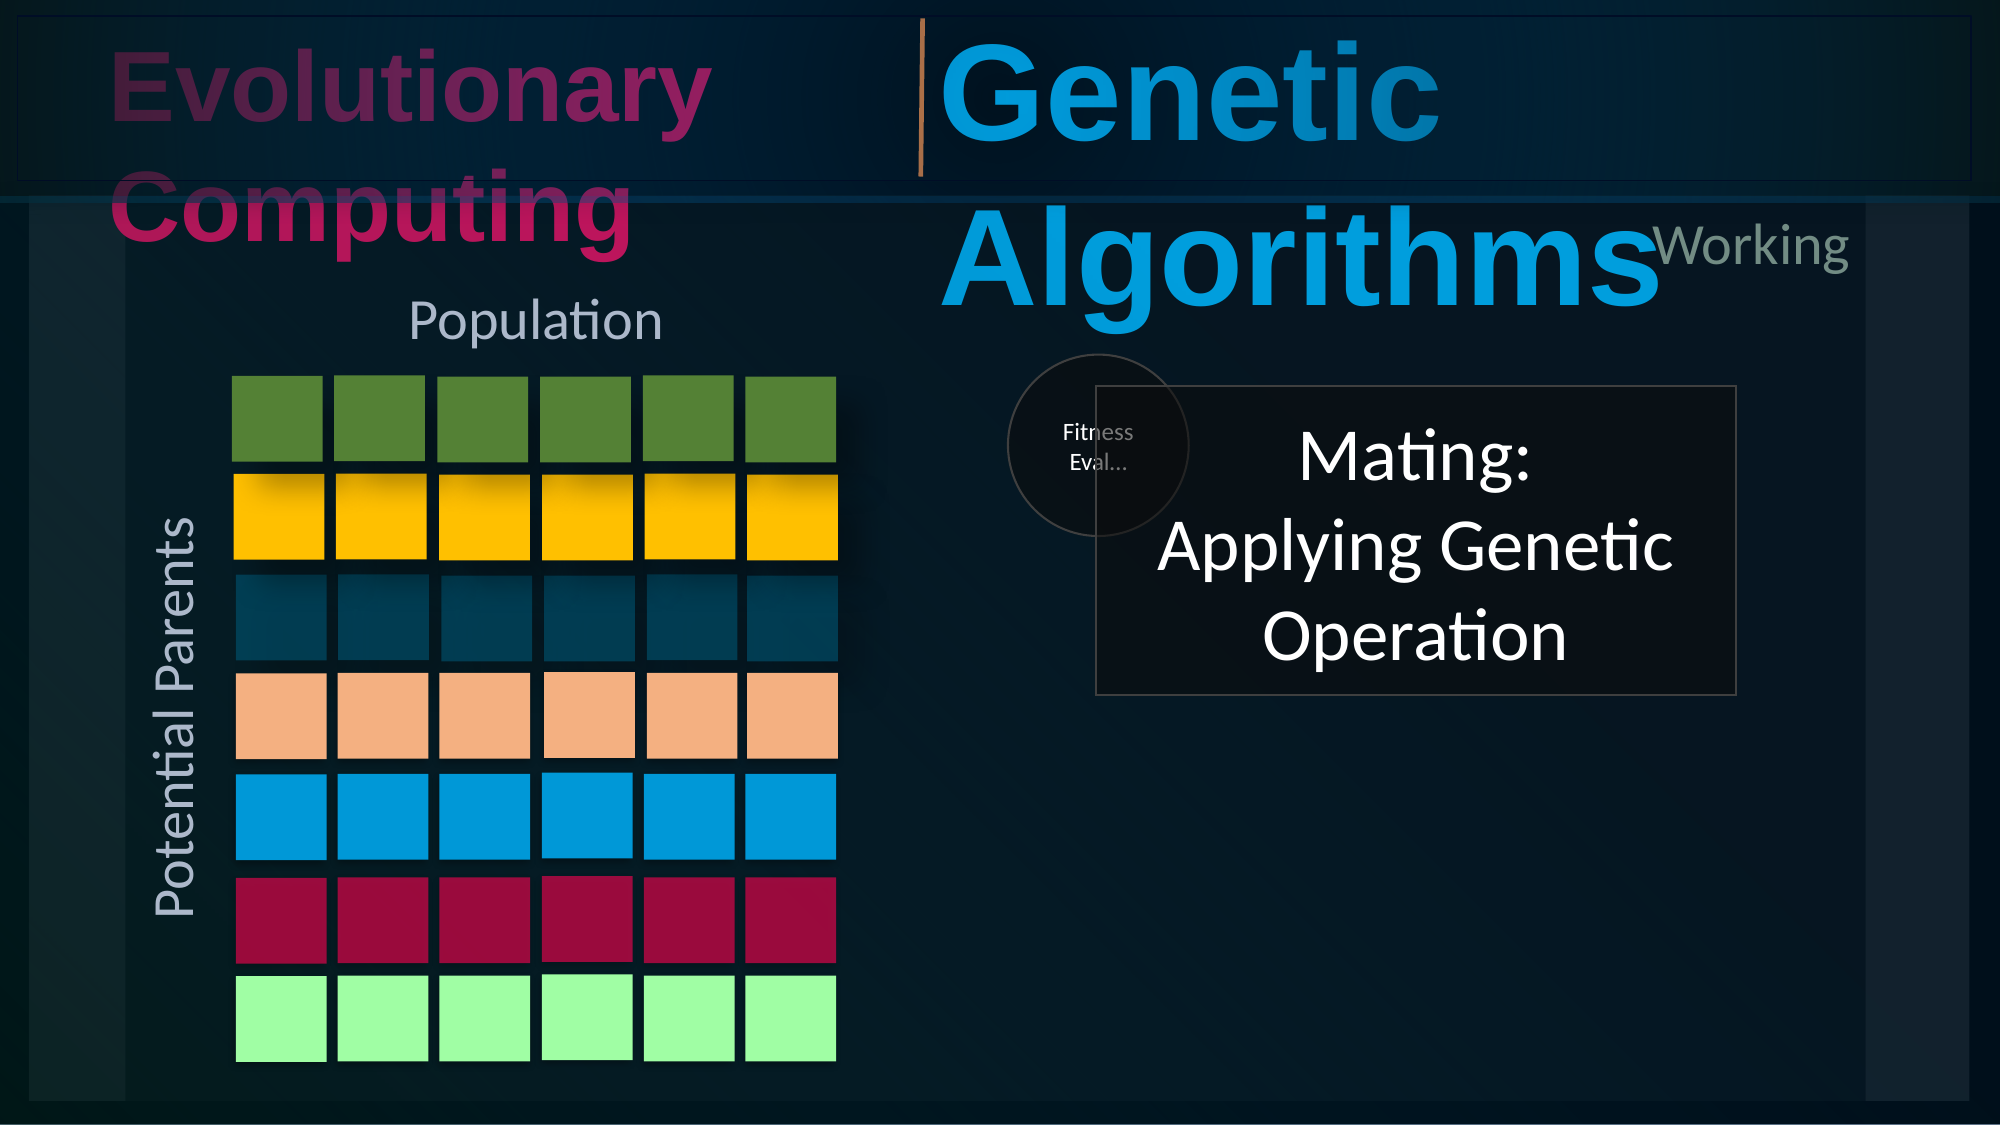

Genetic Algorithms

Evolutionary Computing

Working
Population
Fitness Eval…

Mating:
Applying Genetic Operation

Potential Parents